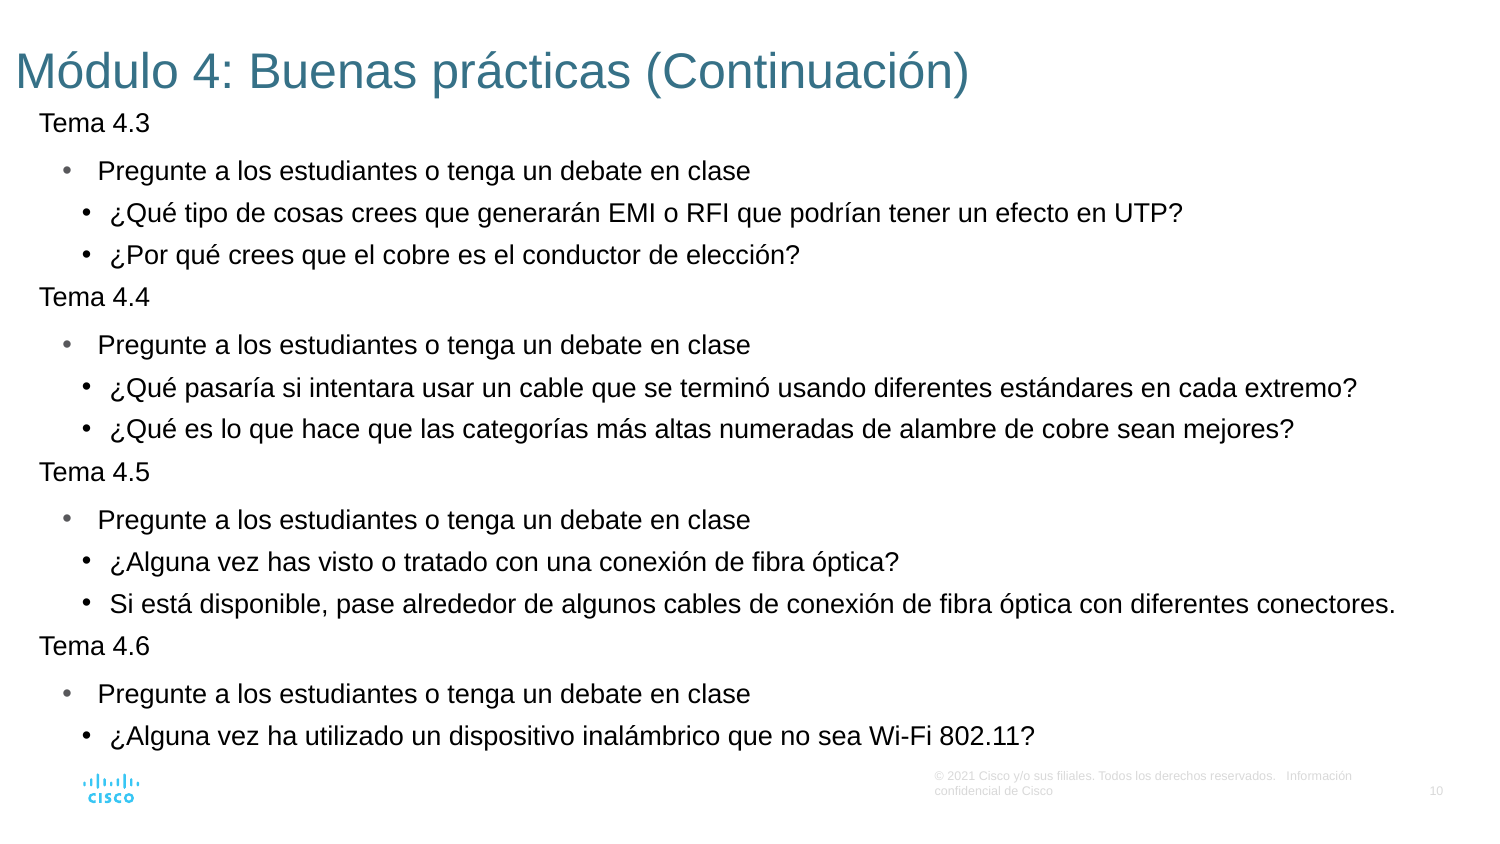

# Módulo 4: Buenas prácticas (Continuación)
Tema 4.3
Pregunte a los estudiantes o tenga un debate en clase
¿Qué tipo de cosas crees que generarán EMI o RFI que podrían tener un efecto en UTP?
¿Por qué crees que el cobre es el conductor de elección?
Tema 4.4
Pregunte a los estudiantes o tenga un debate en clase
¿Qué pasaría si intentara usar un cable que se terminó usando diferentes estándares en cada extremo?
¿Qué es lo que hace que las categorías más altas numeradas de alambre de cobre sean mejores?
Tema 4.5
Pregunte a los estudiantes o tenga un debate en clase
¿Alguna vez has visto o tratado con una conexión de fibra óptica?
Si está disponible, pase alrededor de algunos cables de conexión de fibra óptica con diferentes conectores.
Tema 4.6
Pregunte a los estudiantes o tenga un debate en clase
¿Alguna vez ha utilizado un dispositivo inalámbrico que no sea Wi-Fi 802.11?